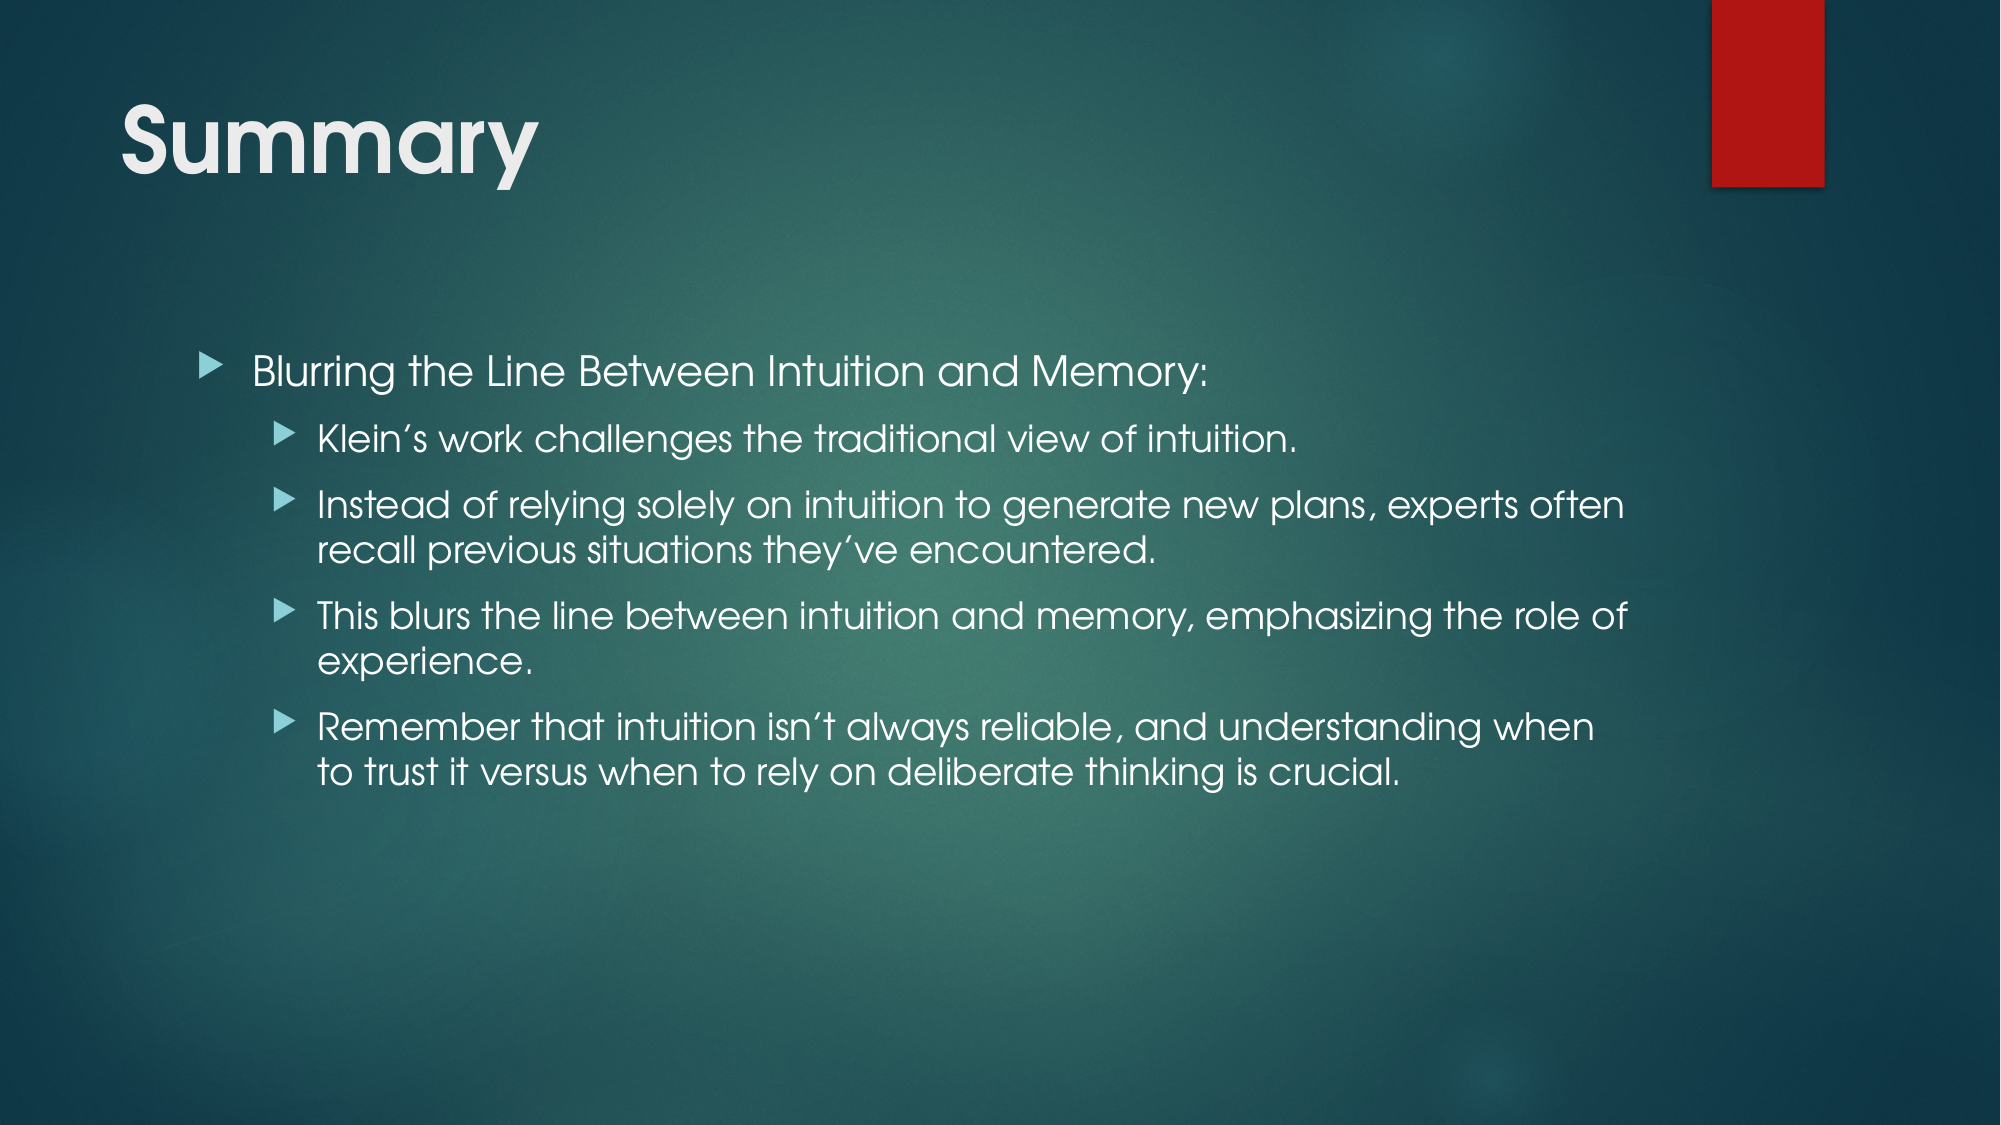

# Summary
Blurring the Line Between Intuition and Memory:
Klein’s work challenges the traditional view of intuition.
Instead of relying solely on intuition to generate new plans, experts often recall previous situations they’ve encountered.
This blurs the line between intuition and memory, emphasizing the role of experience.
Remember that intuition isn’t always reliable, and understanding when to trust it versus when to rely on deliberate thinking is crucial.